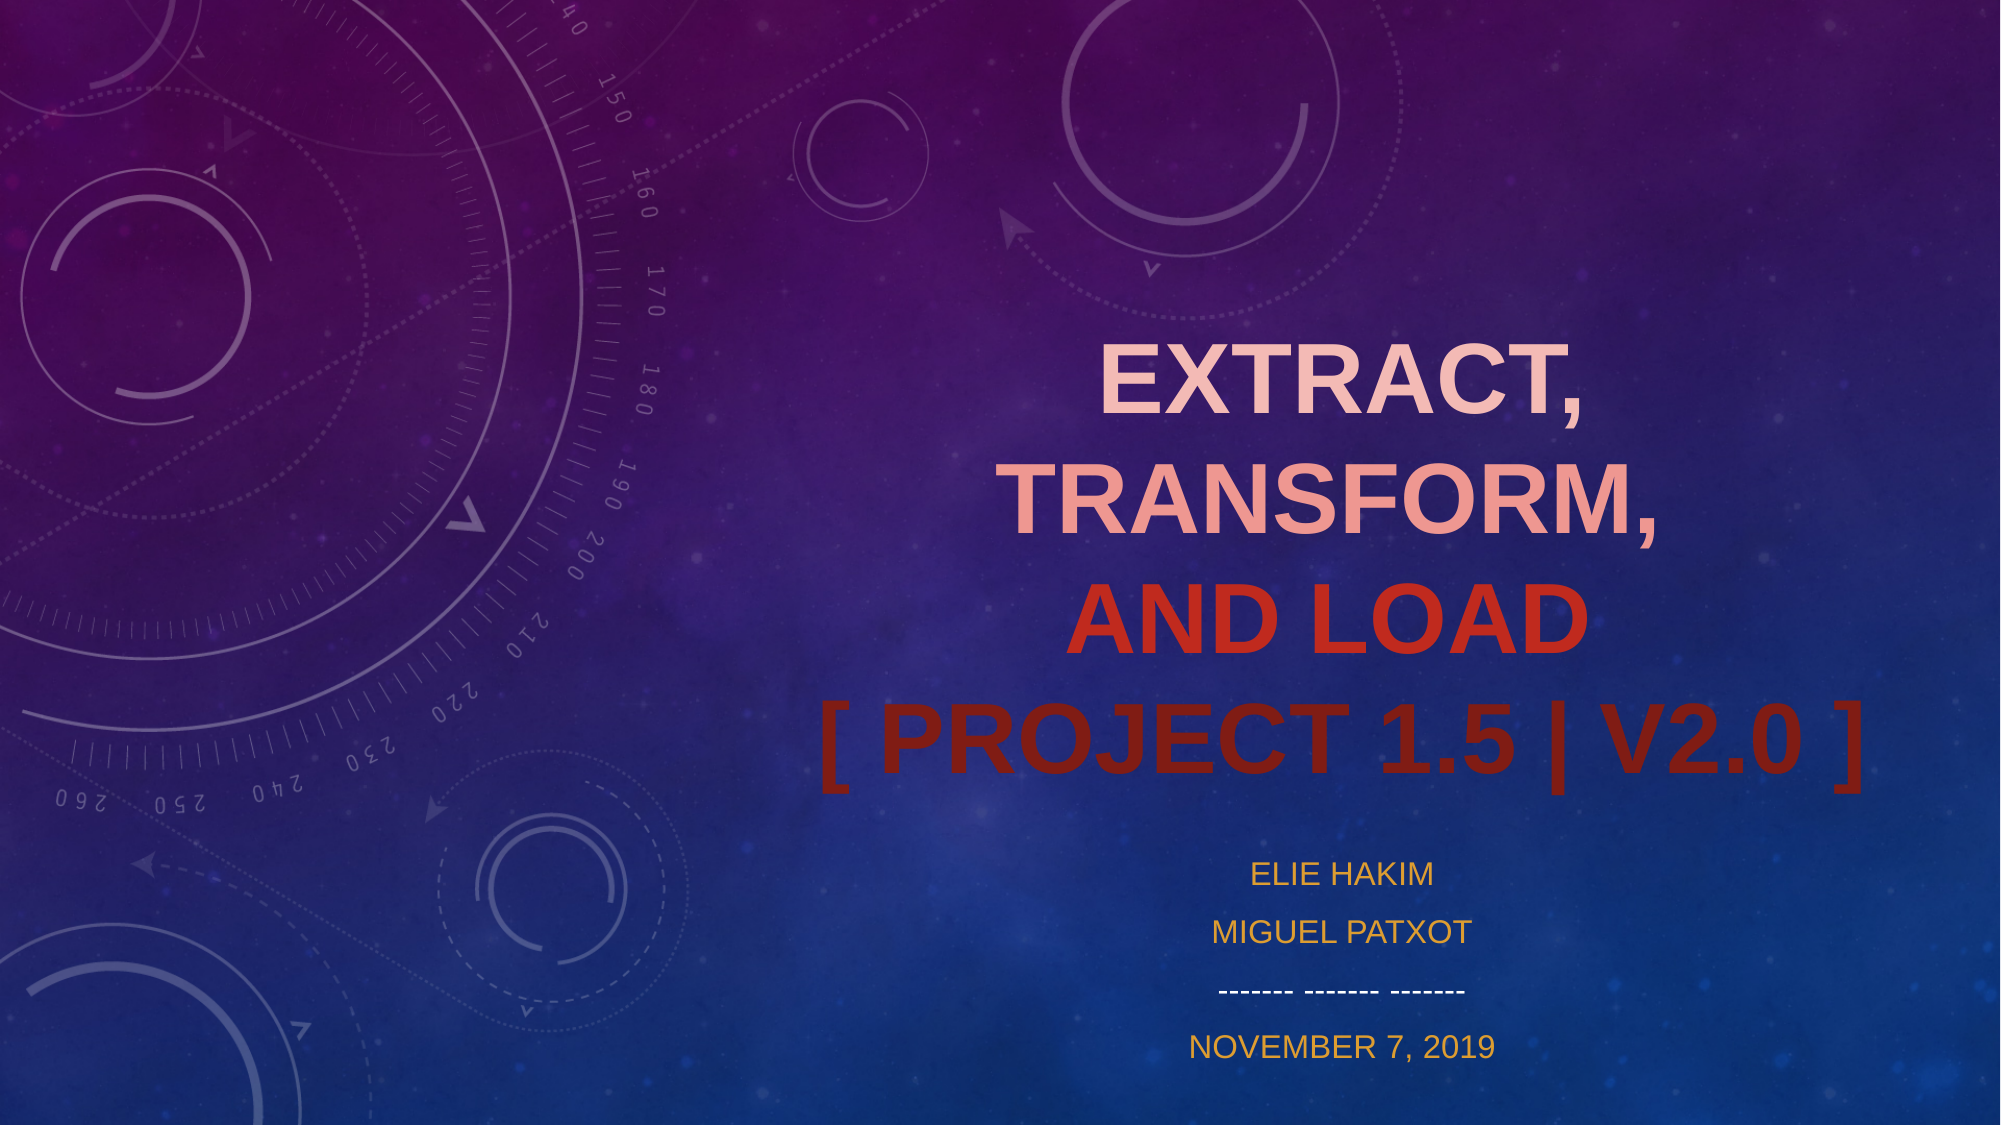

# Extract, transform, and load [ project 1.5 | v2.0 ]
Elie hakim
Miguel patxot
------- ------- -------
November 7, 2019